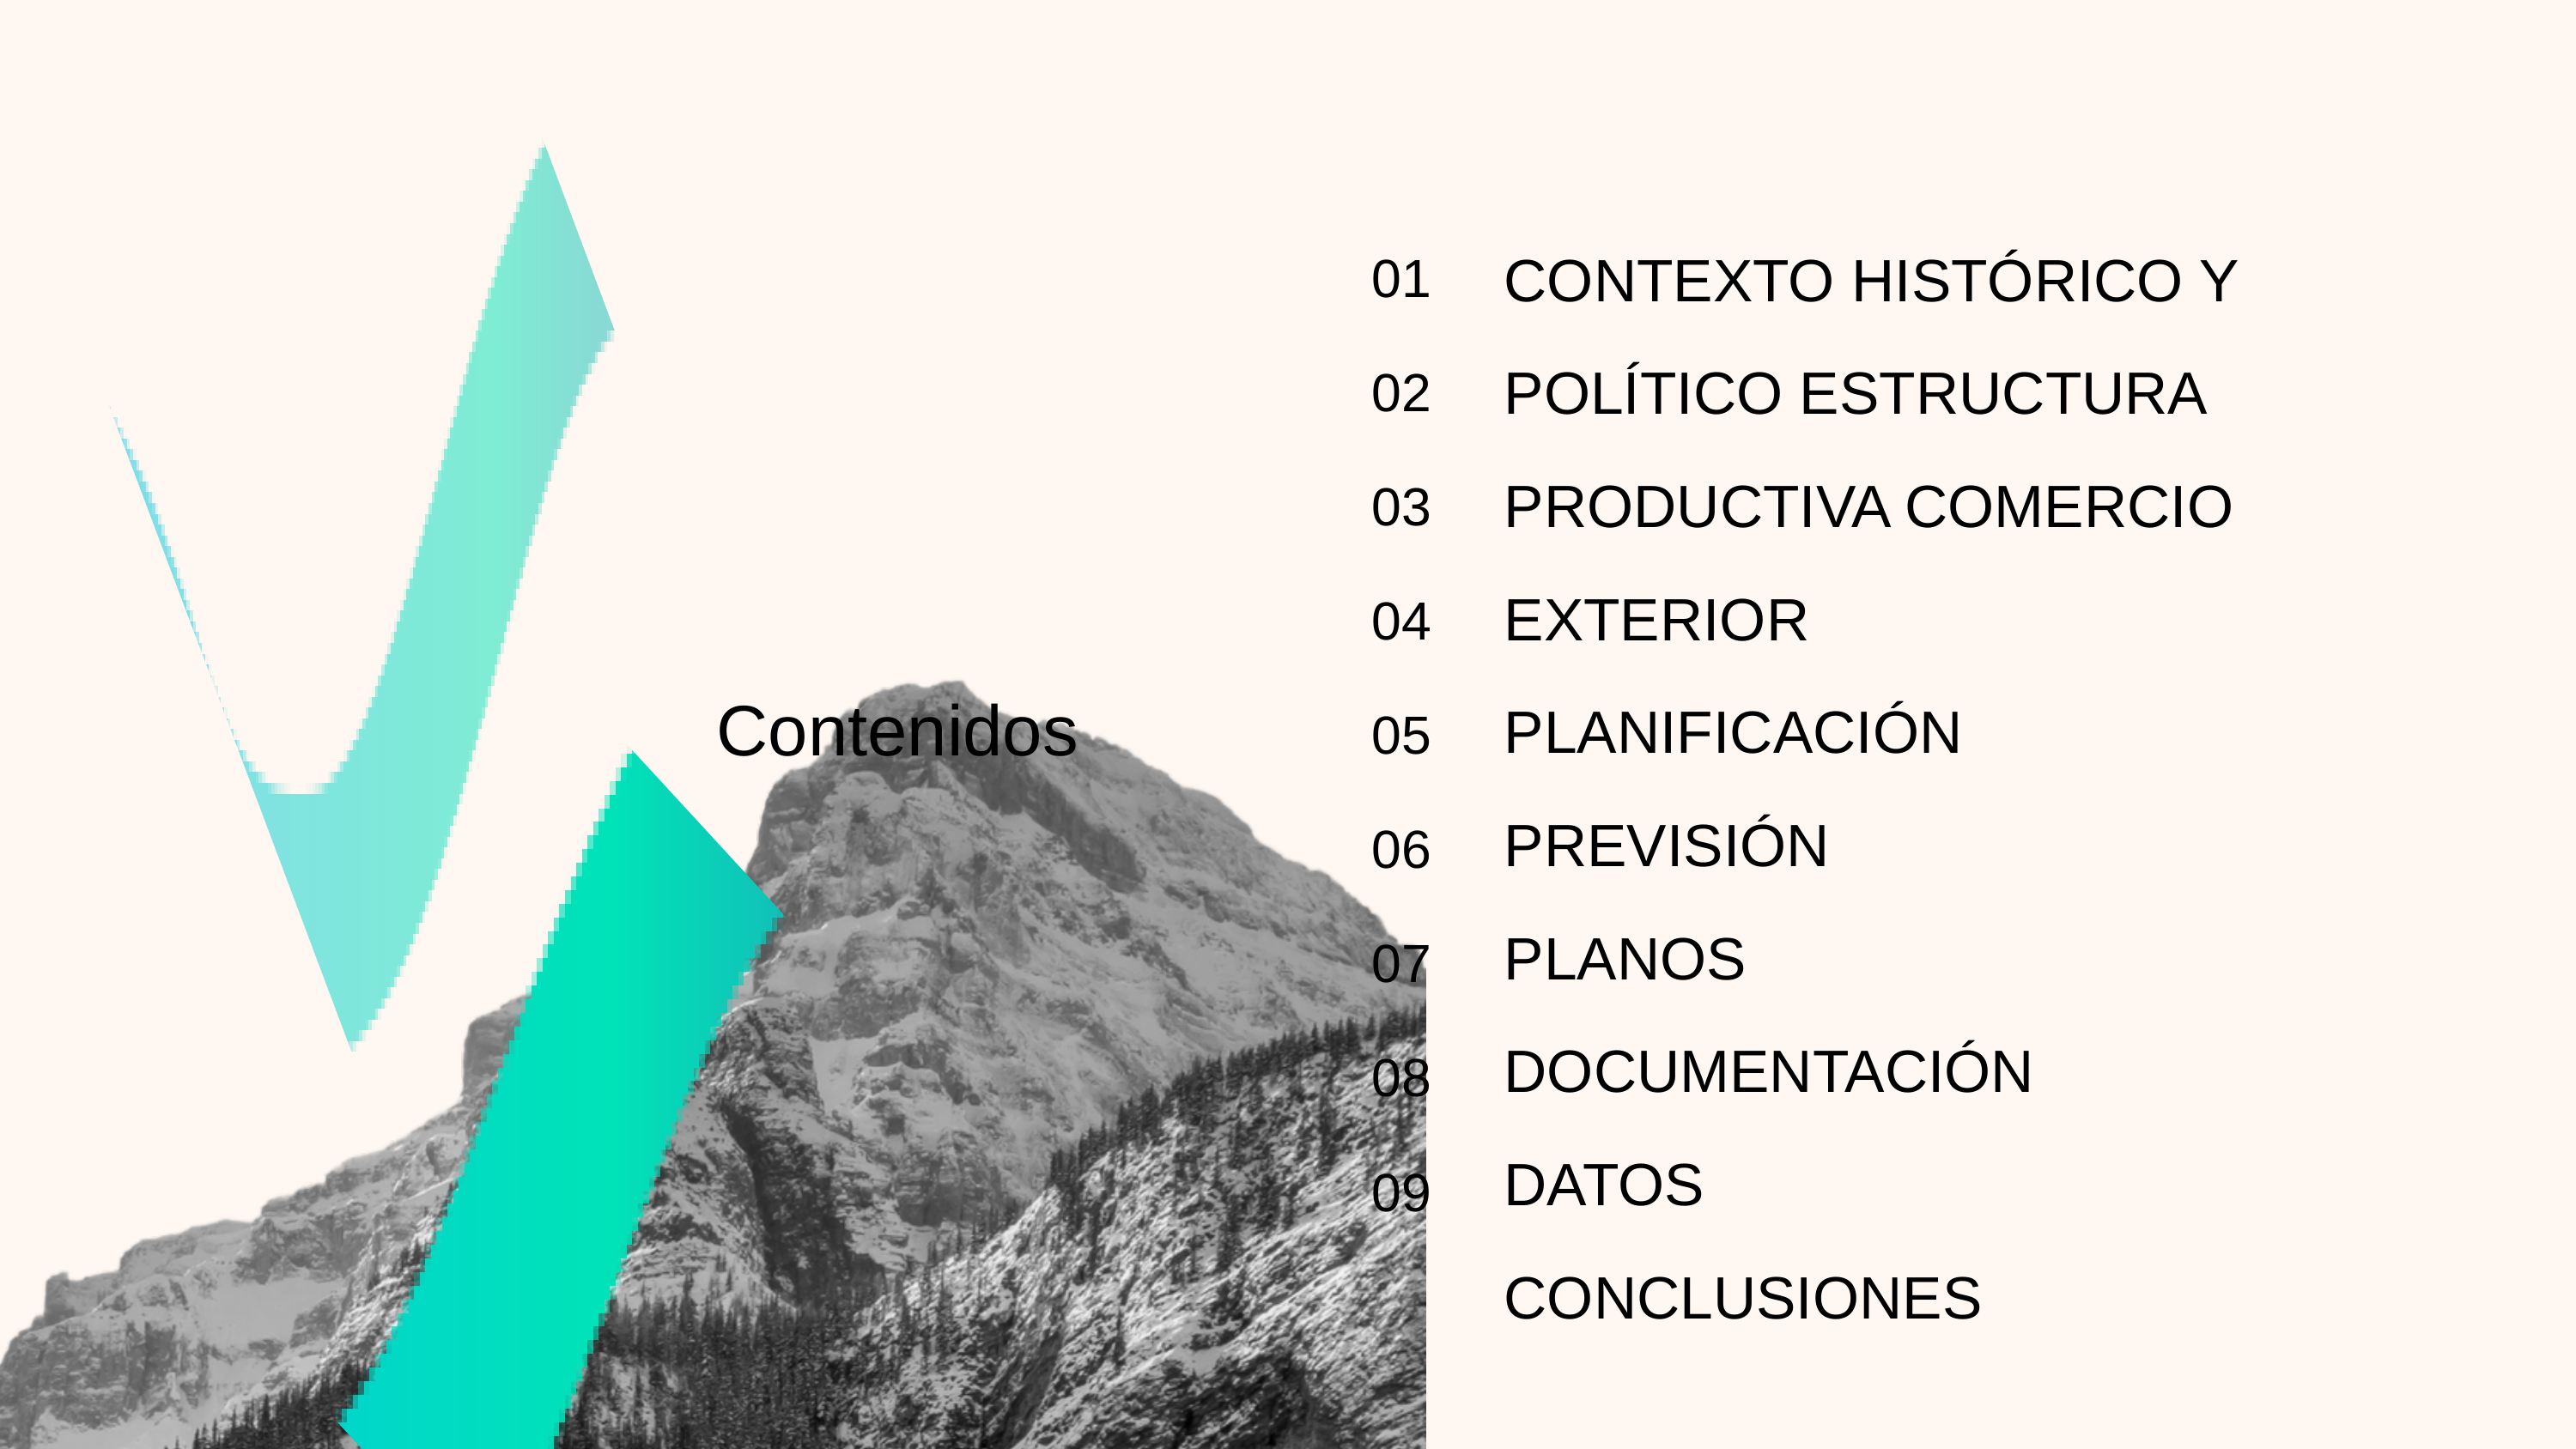

01
02
03
04
05
06
07
08
09
CONTEXTO HISTÓRICO Y POLÍTICO ESTRUCTURA PRODUCTIVA COMERCIO EXTERIOR
PLANIFICACIÓN
PREVISIÓN
PLANOS
DOCUMENTACIÓN
DATOS
CONCLUSIONES

Contenidos